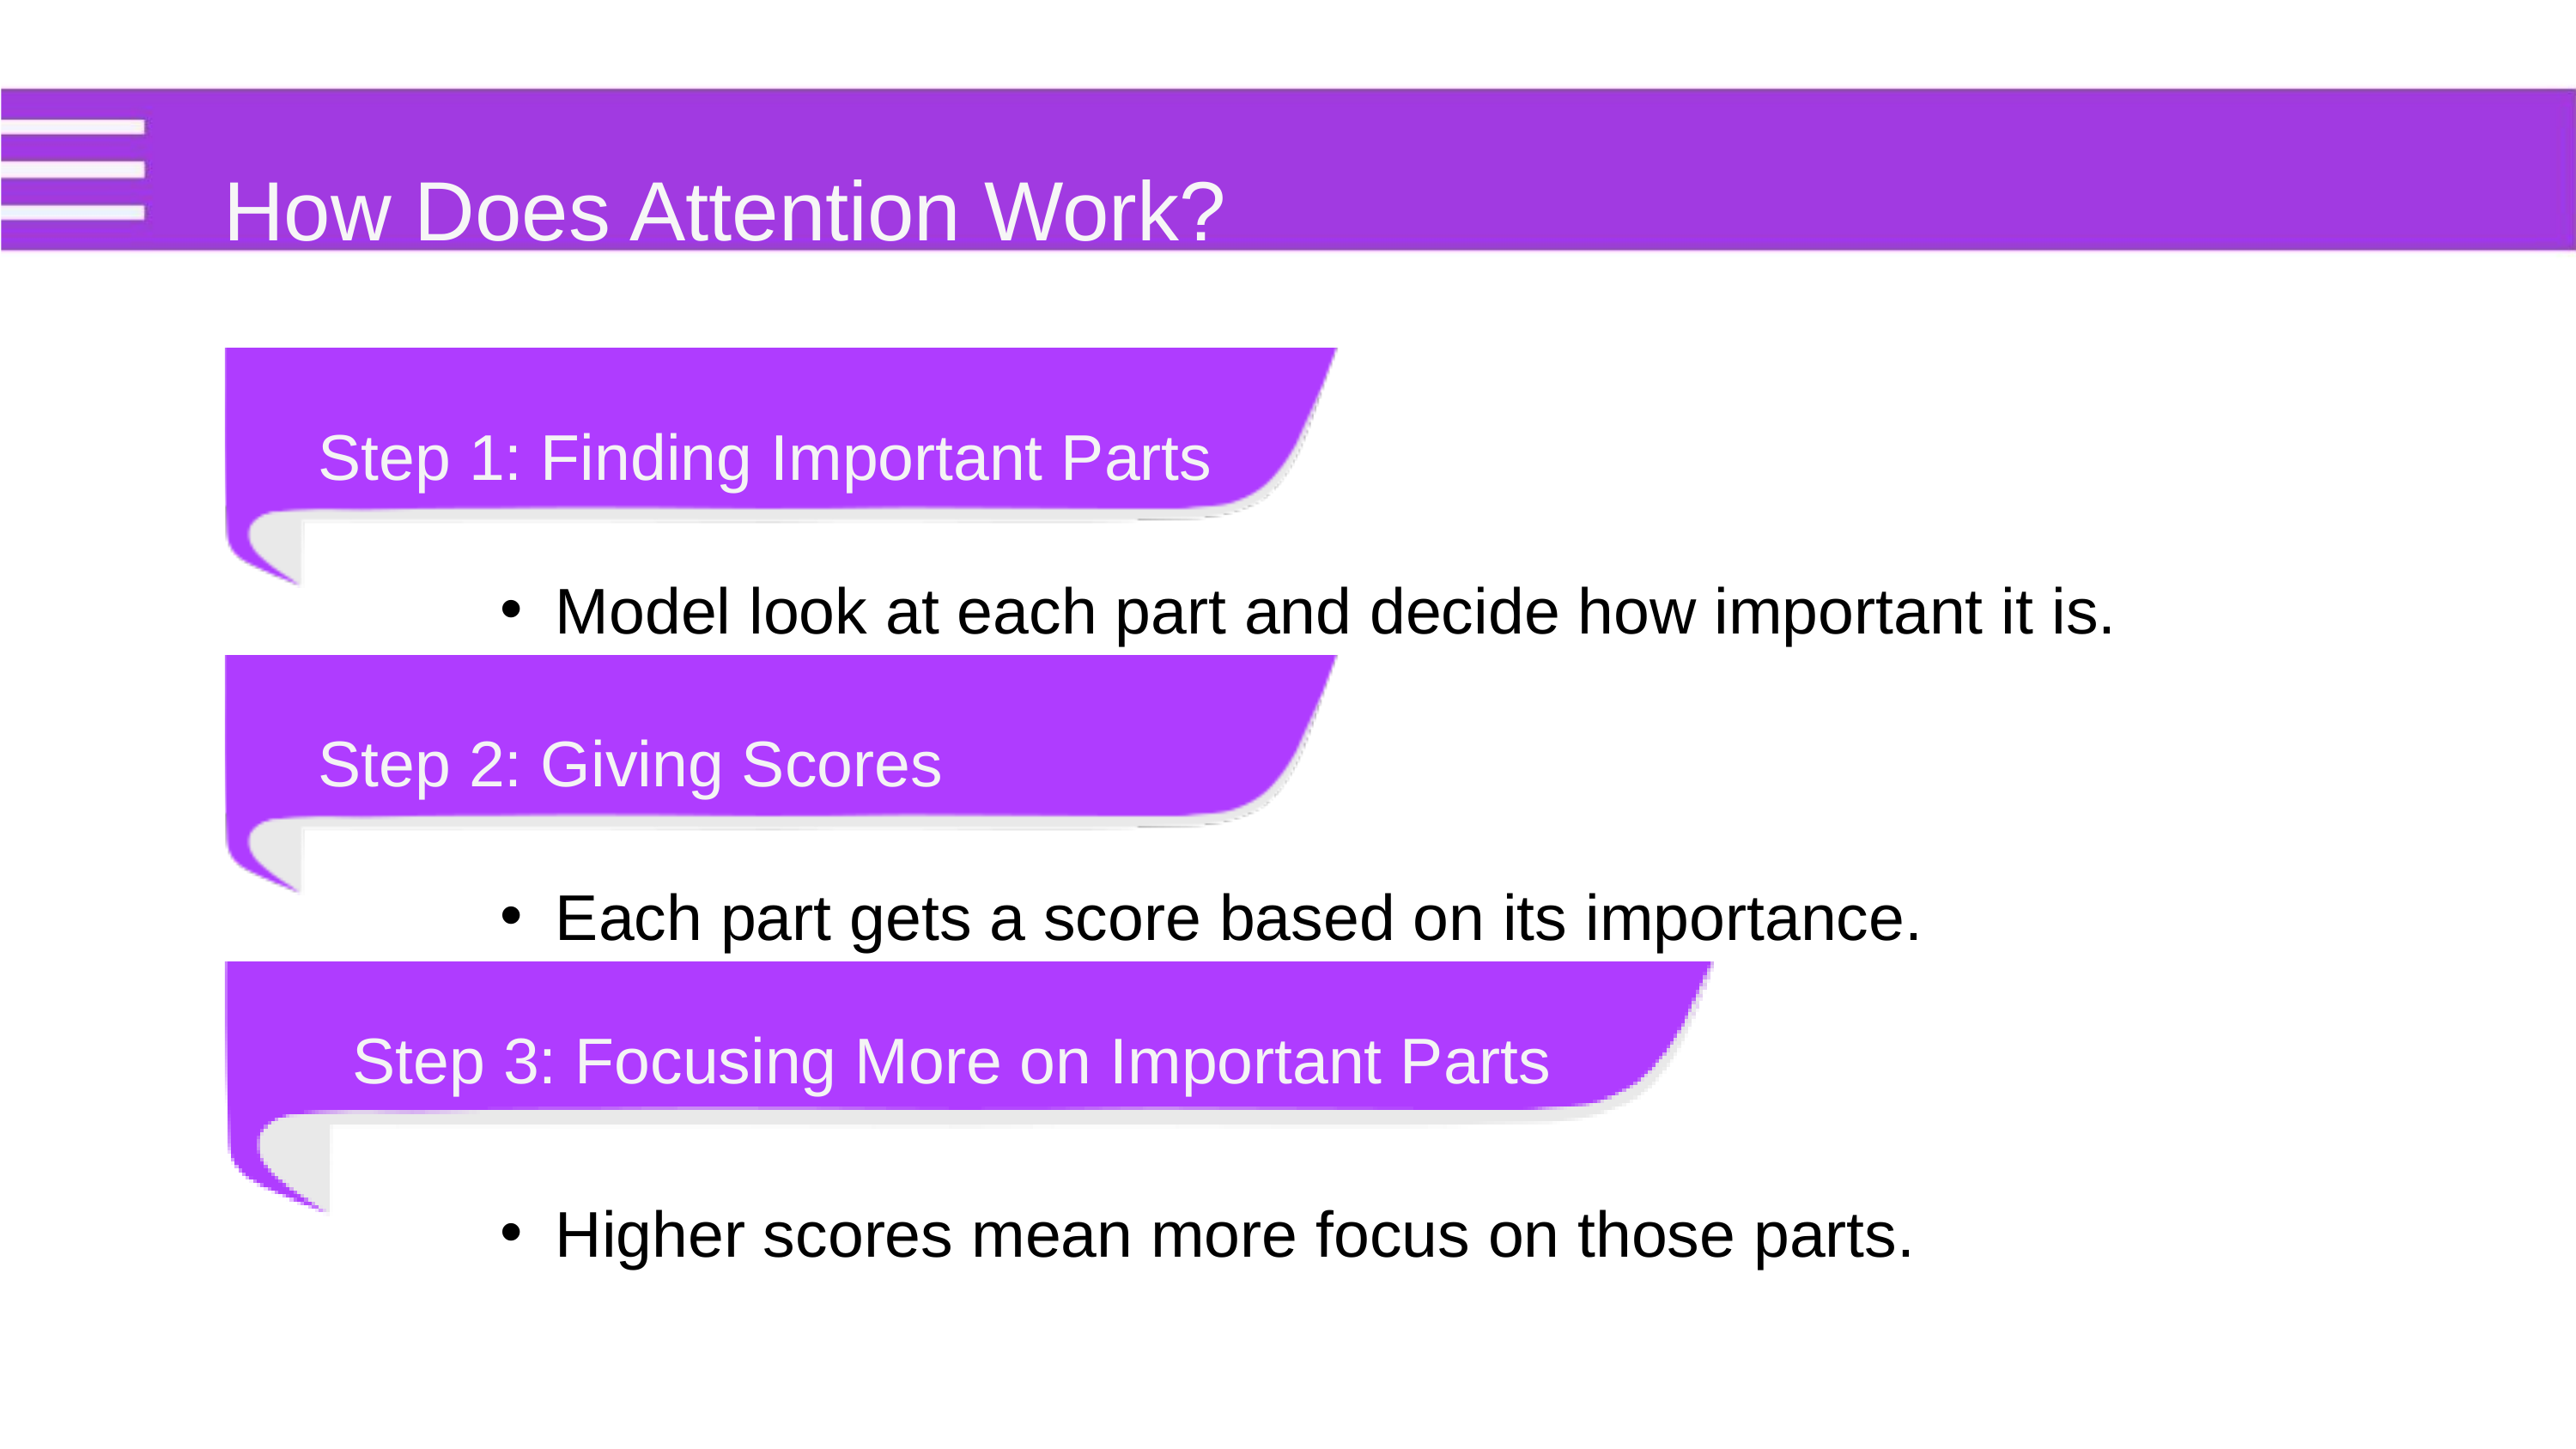

How Does Attention Work?

Step 1: Finding Important Parts
Model look at each part and decide how important it is.

Step 2: Giving Scores
Each part gets a score based on its importance.

Step 3: Focusing More on Important Parts
Higher scores mean more focus on those parts.